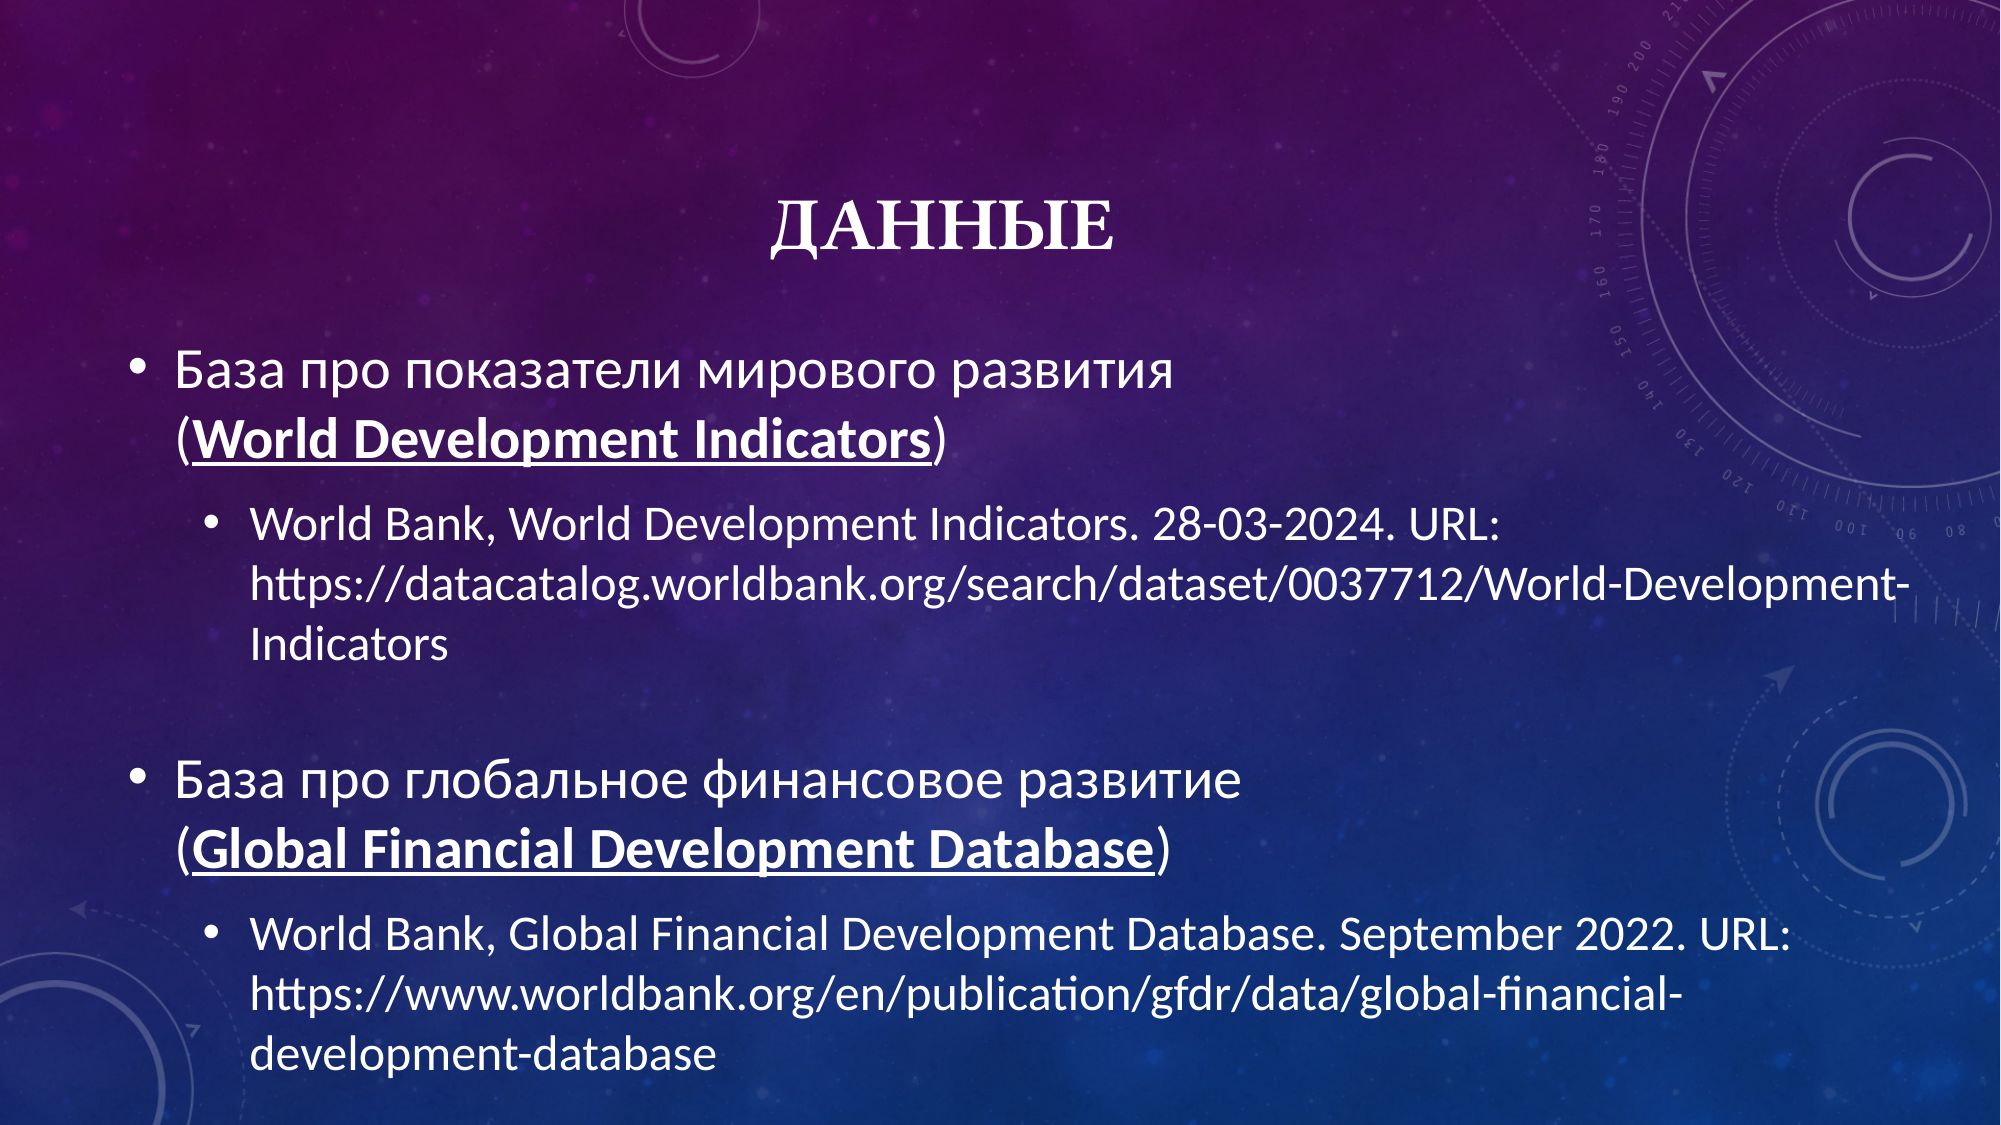

# данные
База про показатели мирового развития
(World Development Indicators)
World Bank, World Development Indicators. 28-03-2024. URL: https://datacatalog.worldbank.org/search/dataset/0037712/World-Development-Indicators

База про глобальное финансовое развитие
(Global Financial Development Database)
World Bank, Global Financial Development Database. September 2022. URL: https://www.worldbank.org/en/publication/gfdr/data/global-financial-development-database